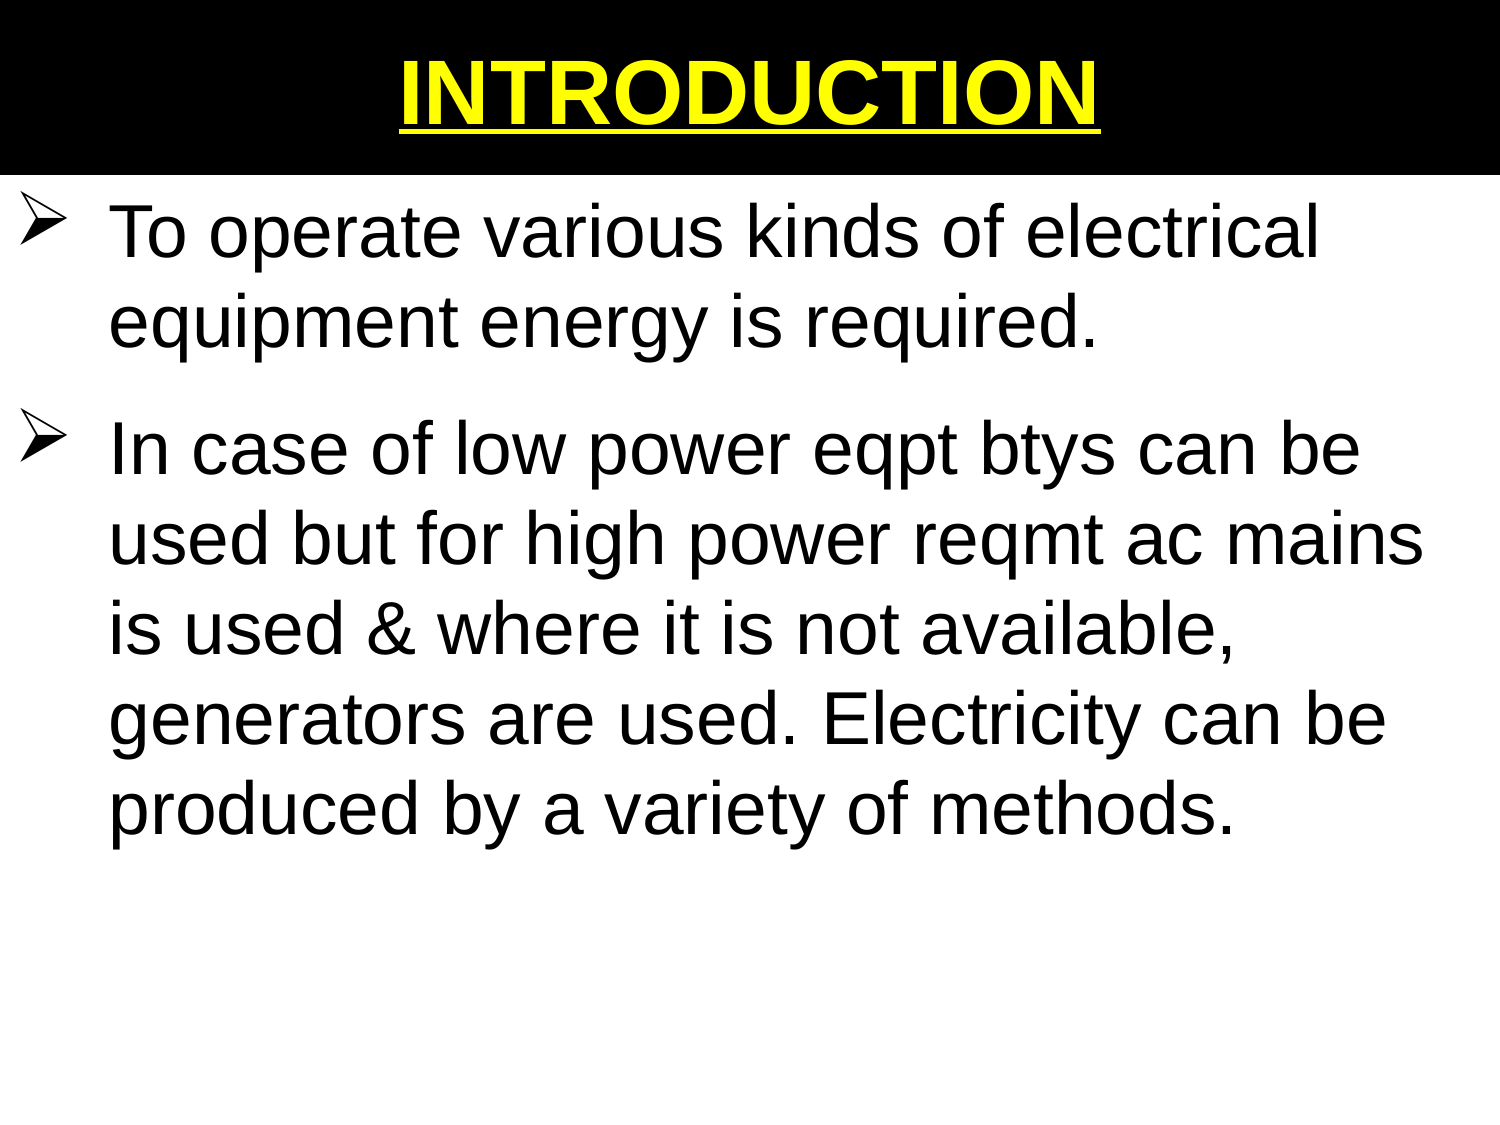

INTRODUCTION
To operate various kinds of electrical equipment energy is required.
In case of low power eqpt btys can be used but for high power reqmt ac mains is used & where it is not available, generators are used. Electricity can be produced by a variety of methods.